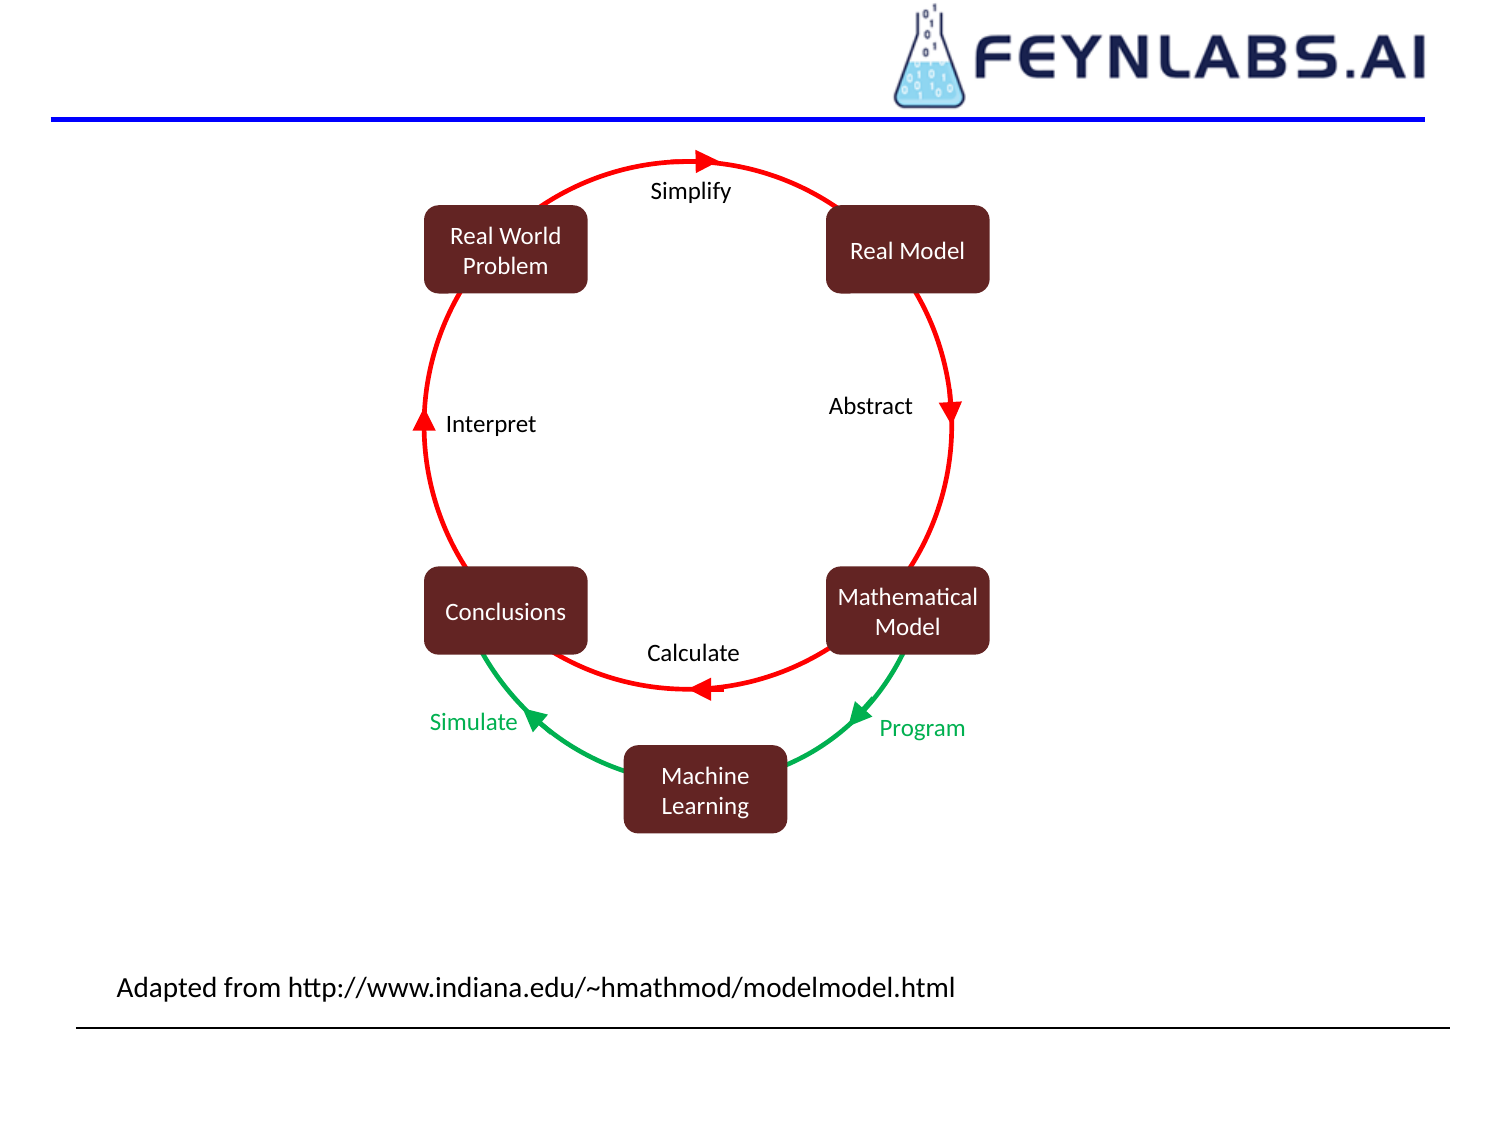

Simplify
Real World Problem
Real Model

Abstract
Interpret
Conclusions
Mathematical Model
Calculate
Simulate
Program
Machine Learning
Adapted from http://www.indiana.edu/~hmathmod/modelmodel.html